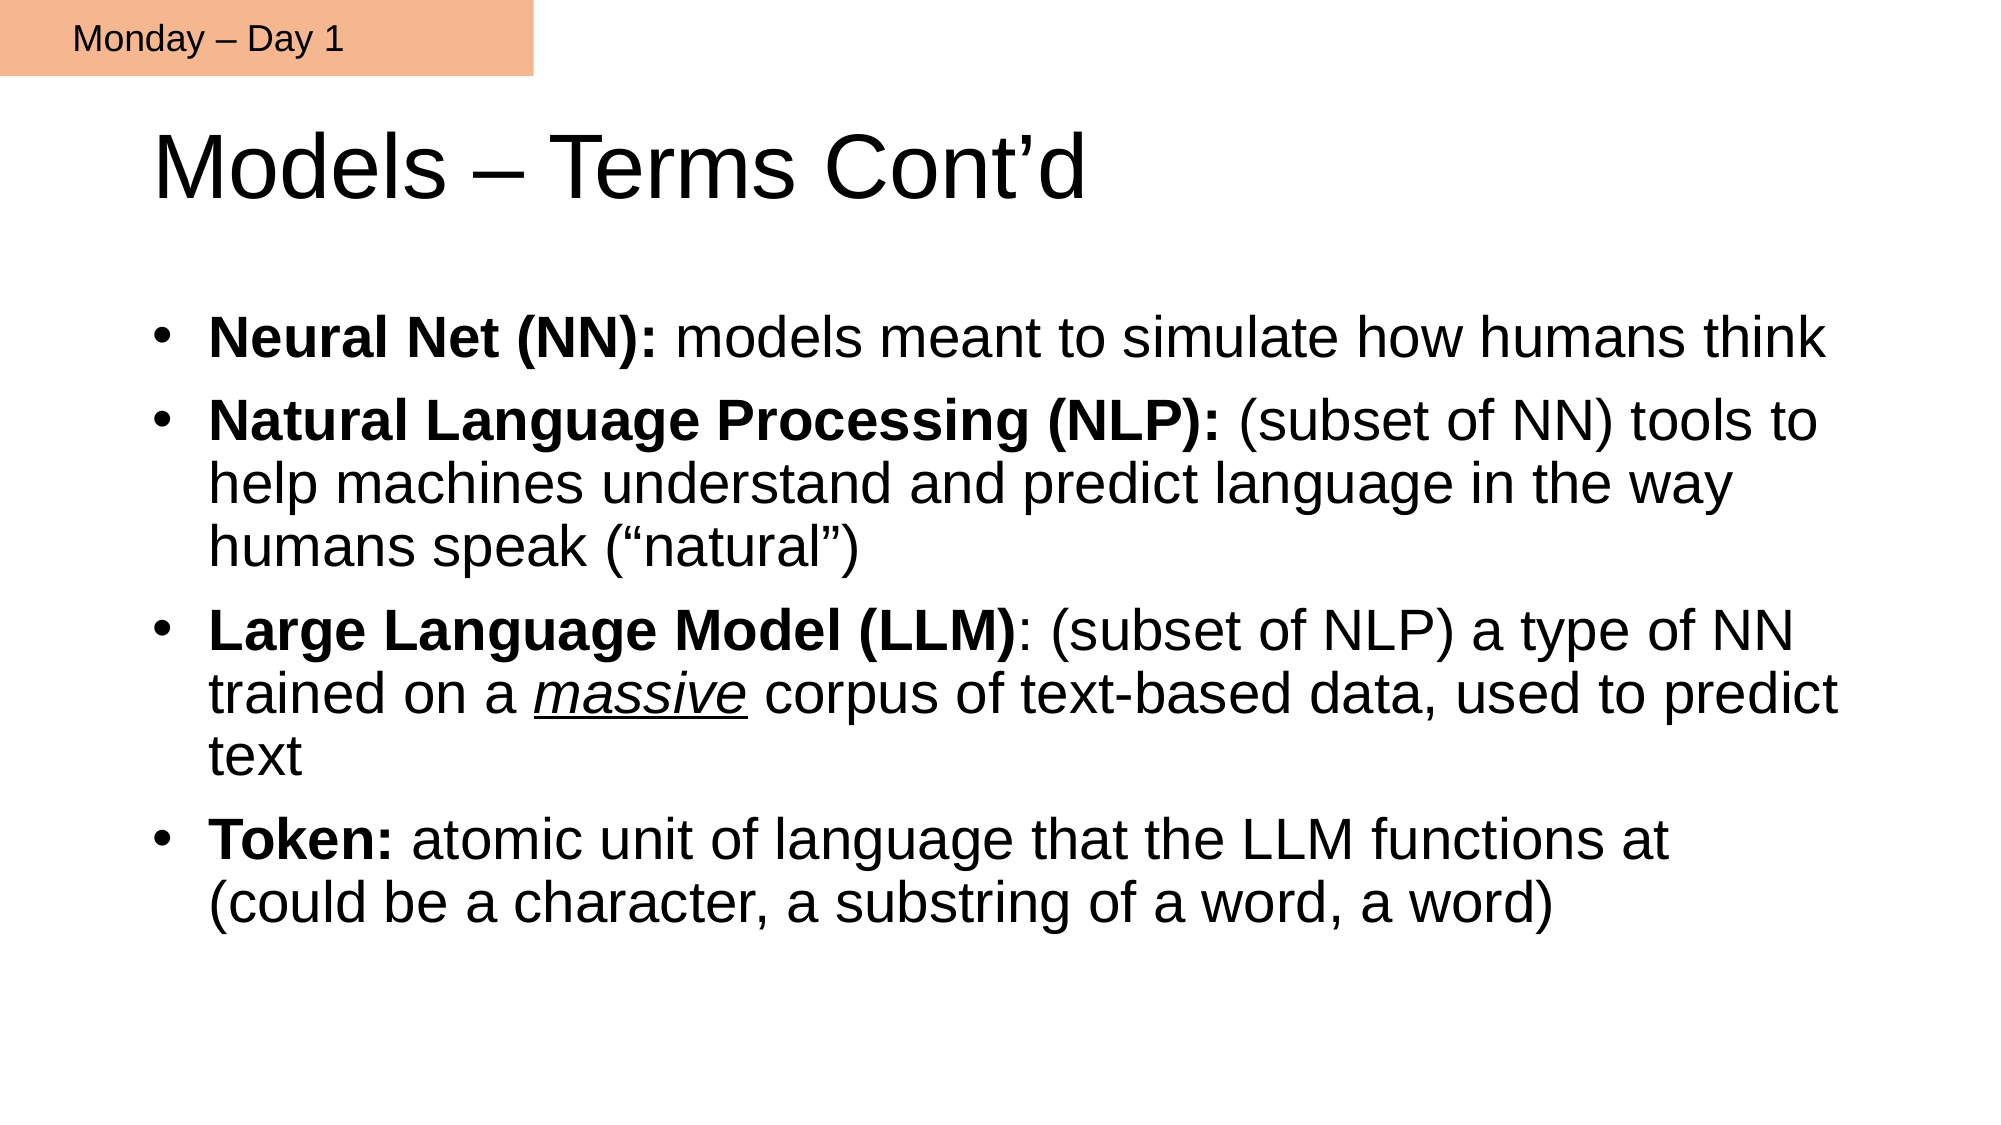

Monday – Day 1
# Models – Terms Cont’d
Neural Net (NN): models meant to simulate how humans think
Natural Language Processing (NLP): (subset of NN) tools to help machines understand and predict language in the way humans speak (“natural”)
Large Language Model (LLM): (subset of NLP) a type of NN trained on a massive corpus of text-based data, used to predict text
Token: atomic unit of language that the LLM functions at (could be a character, a substring of a word, a word)